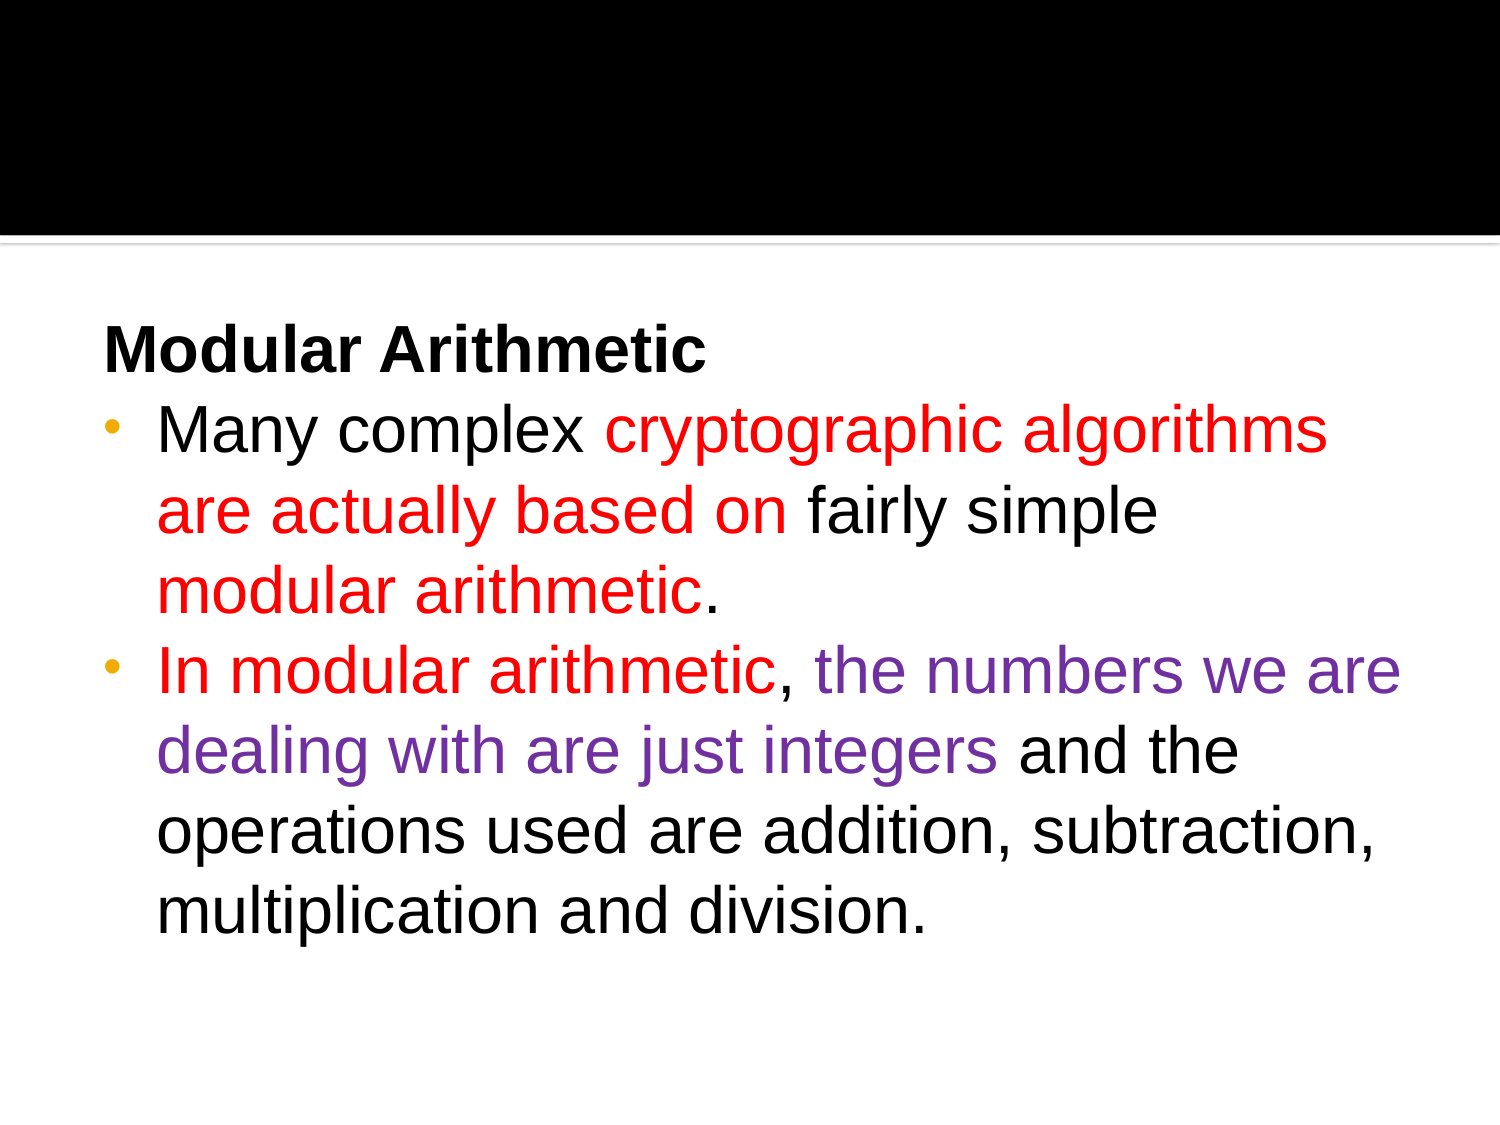

#
Modular Arithmetic
Many complex cryptographic algorithms are actually based on fairly simple modular arithmetic.
In modular arithmetic, the numbers we are dealing with are just integers and the operations used are addition, subtraction, multiplication and division.